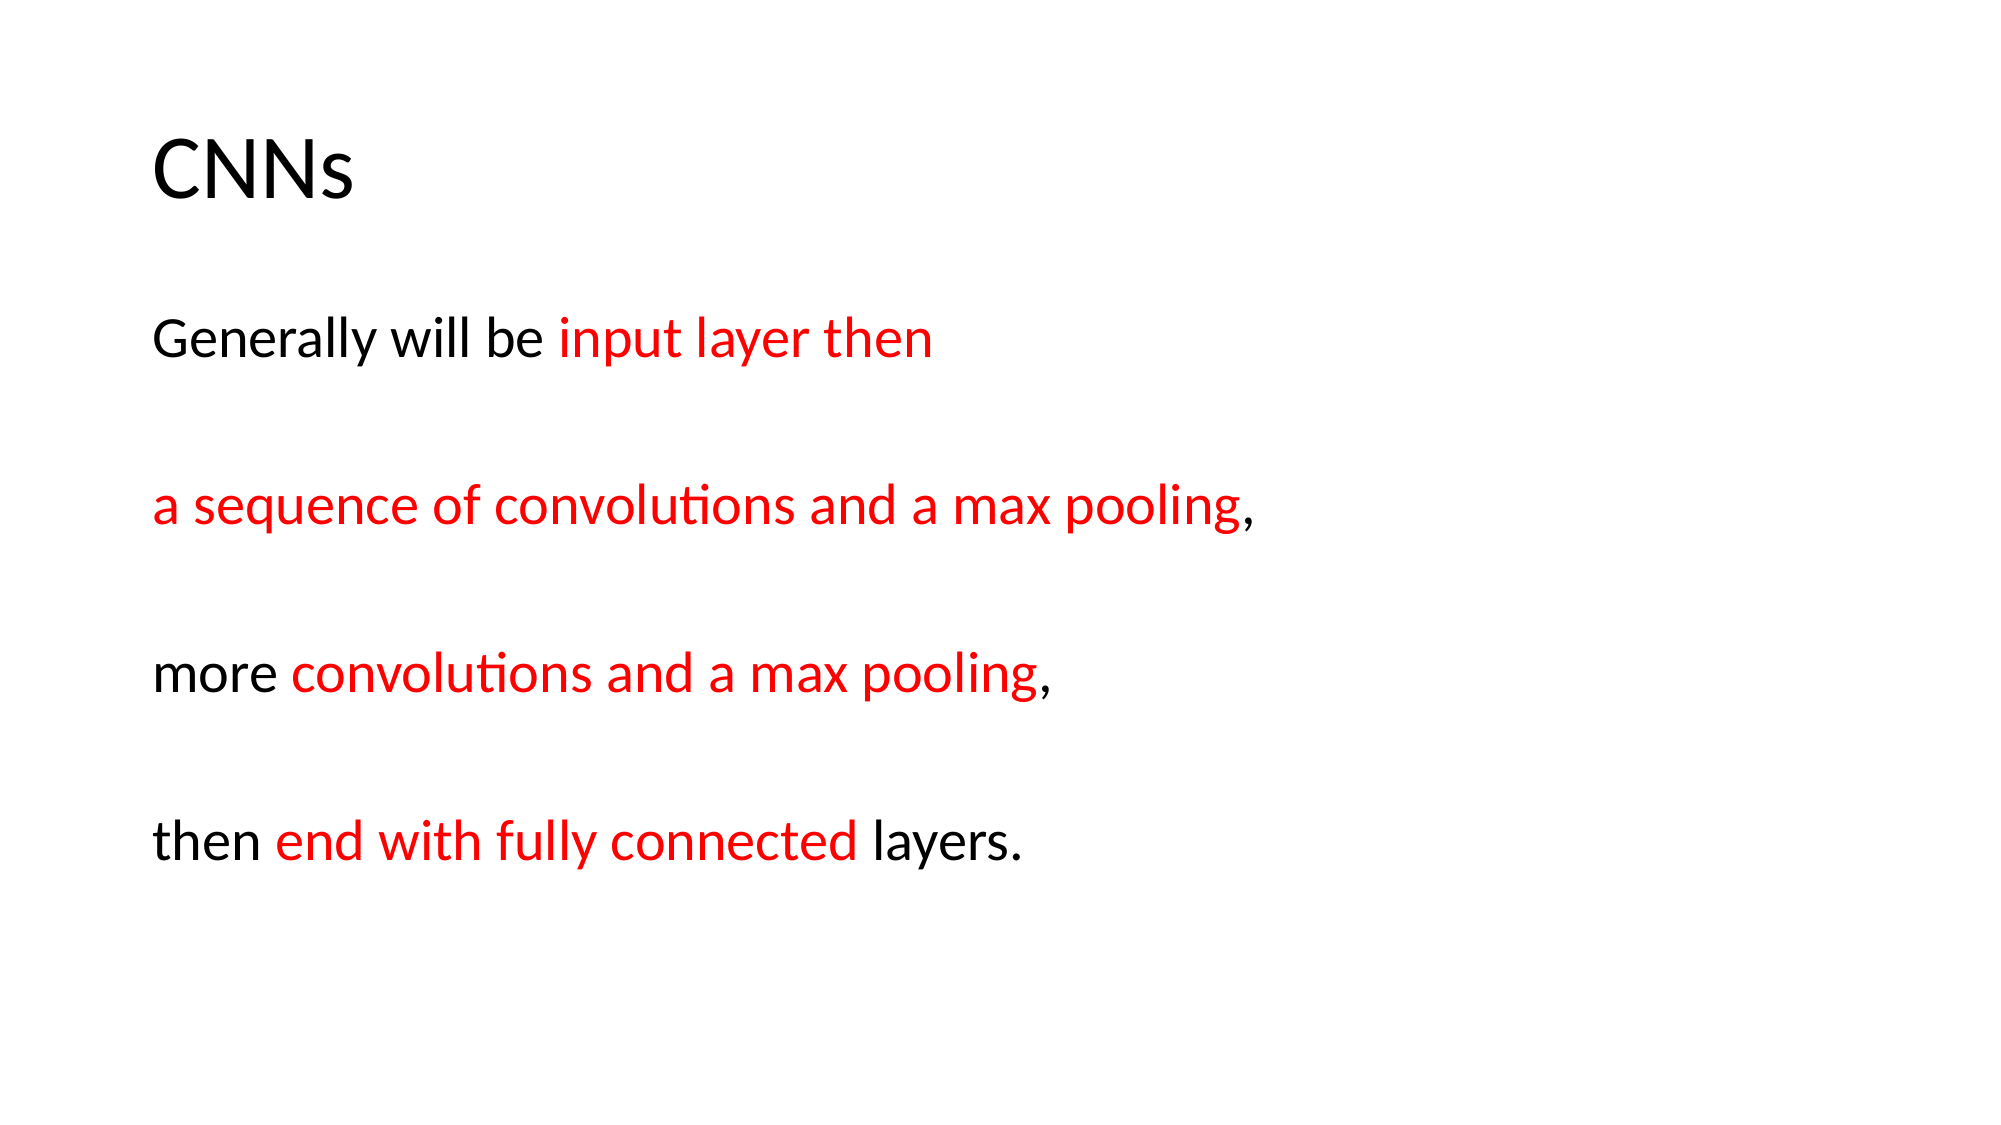

# CNNs
Generally will be input layer then

a sequence of convolutions and a max pooling,

more convolutions and a max pooling,

then end with fully connected layers.